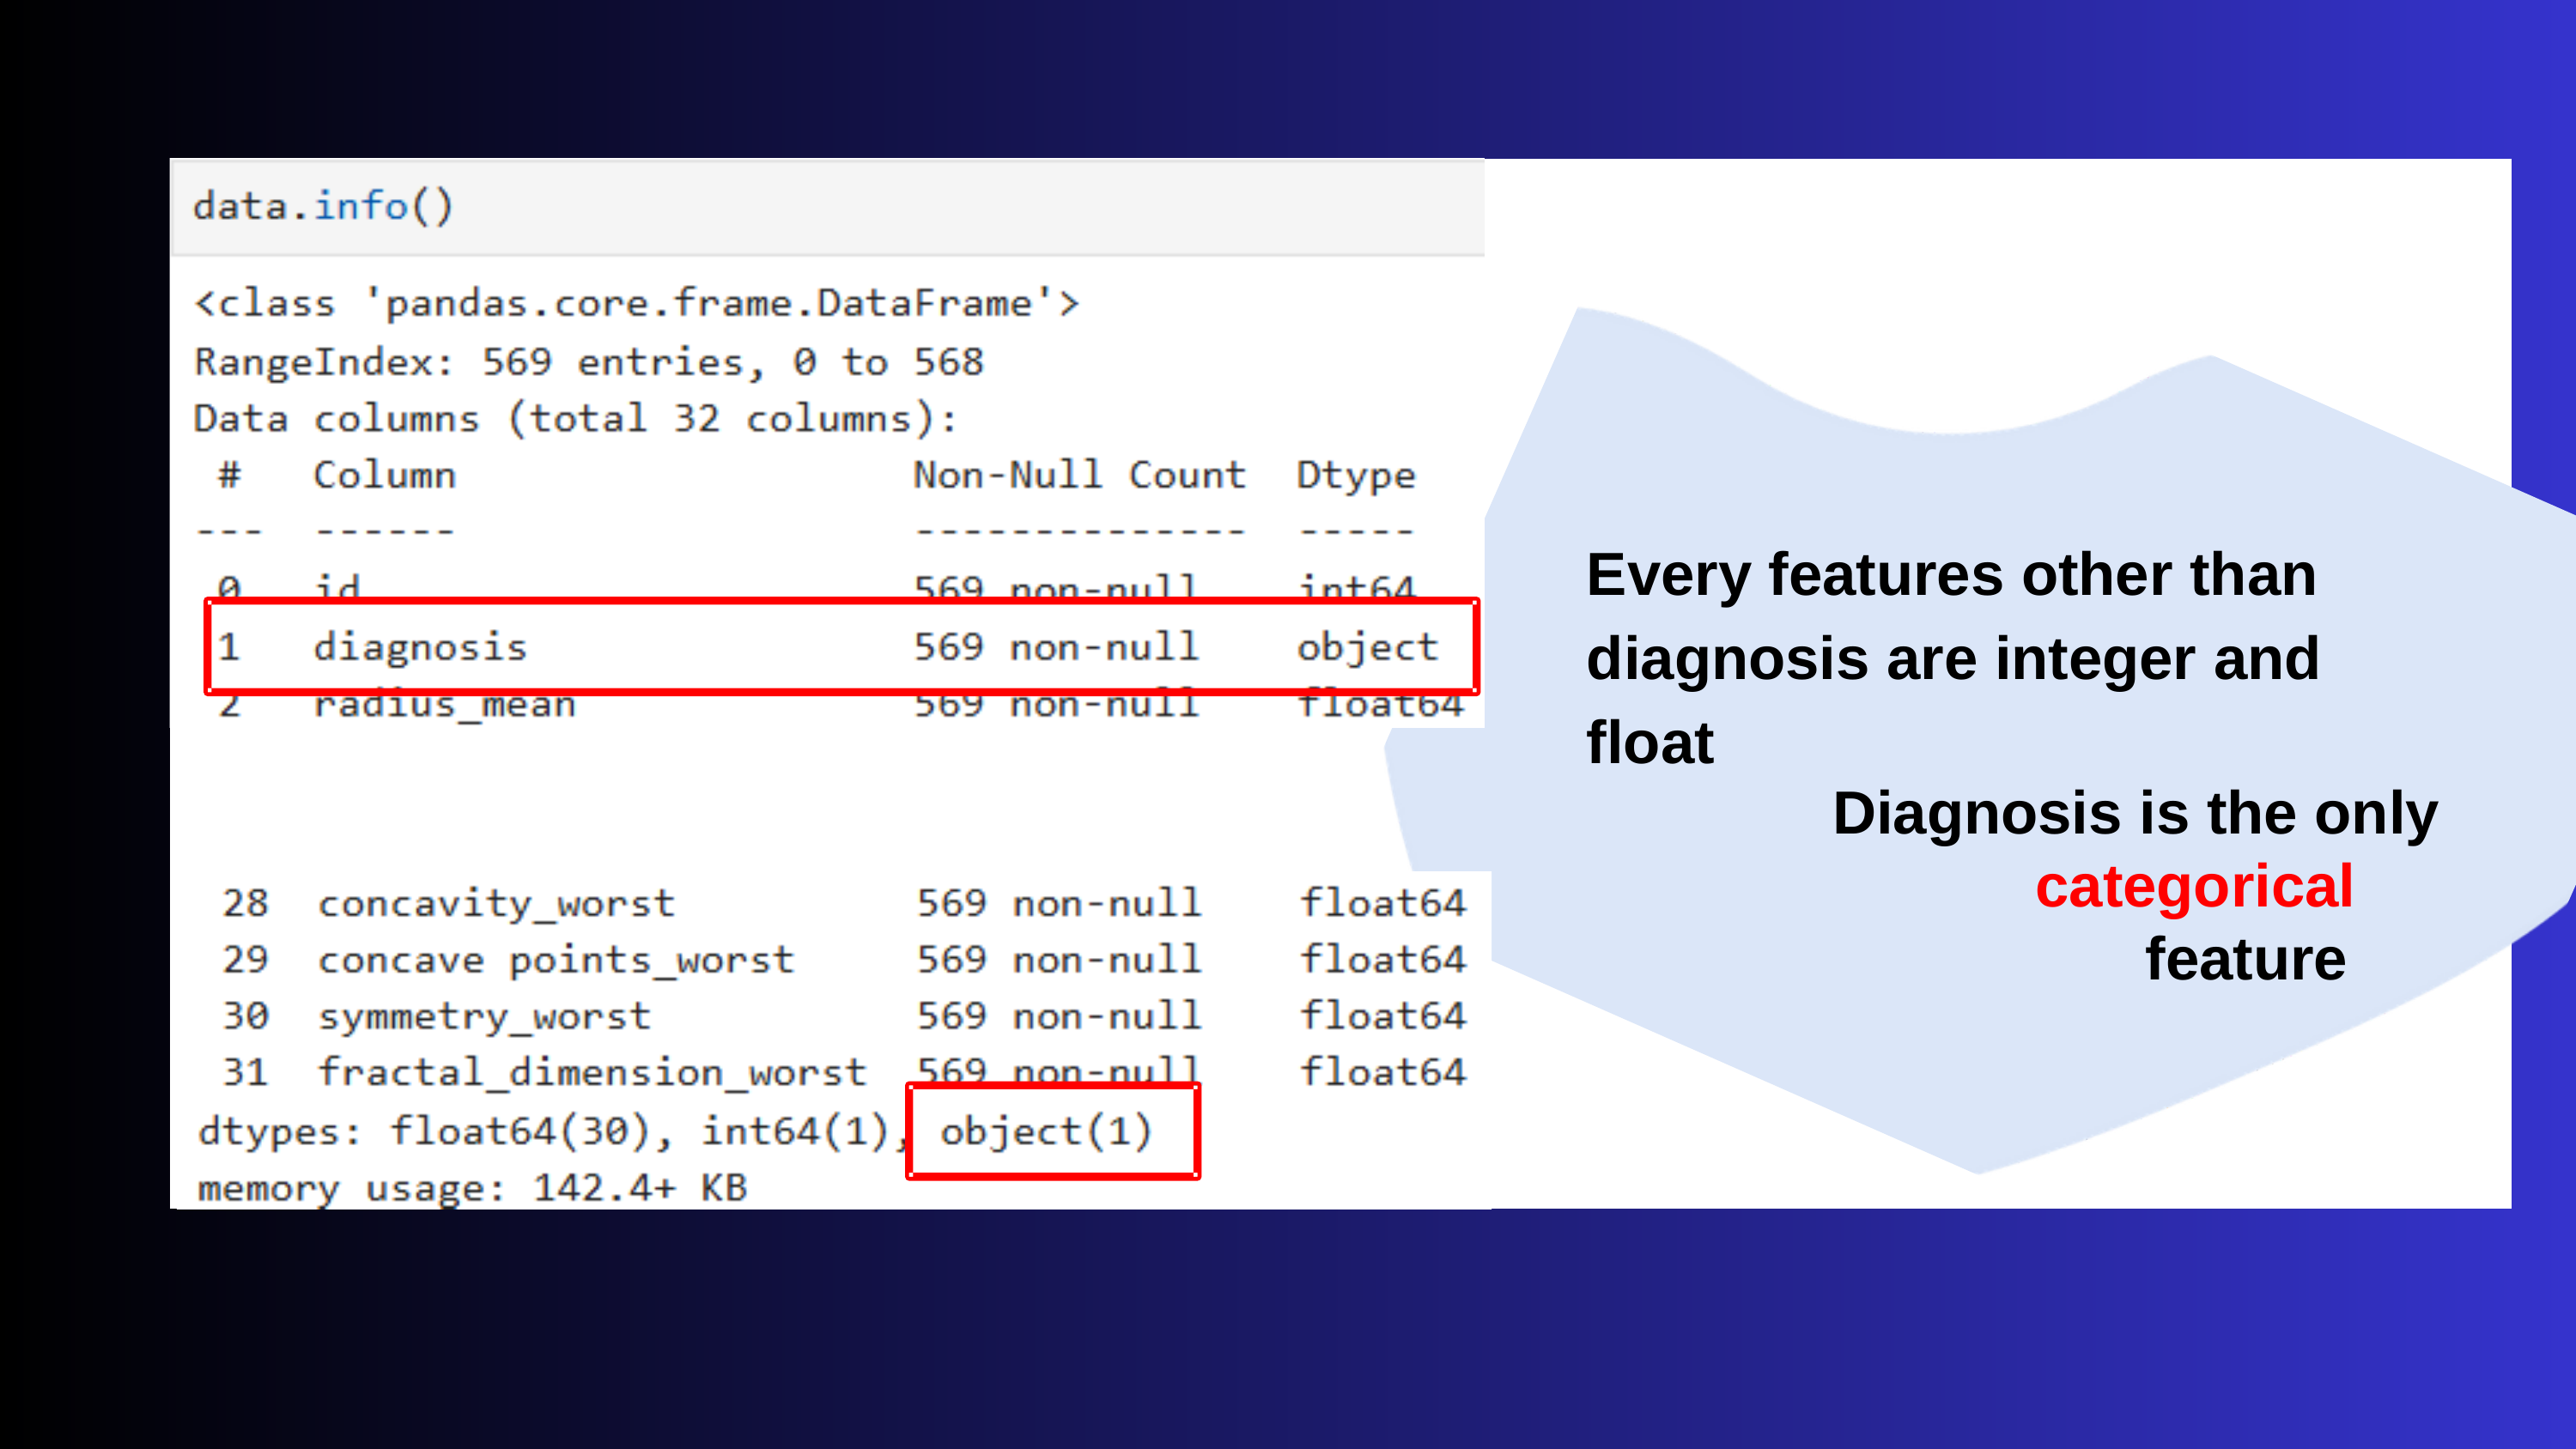

Every features other than diagnosis are integer and float

Diagnosis is the only
     categorical
           feature